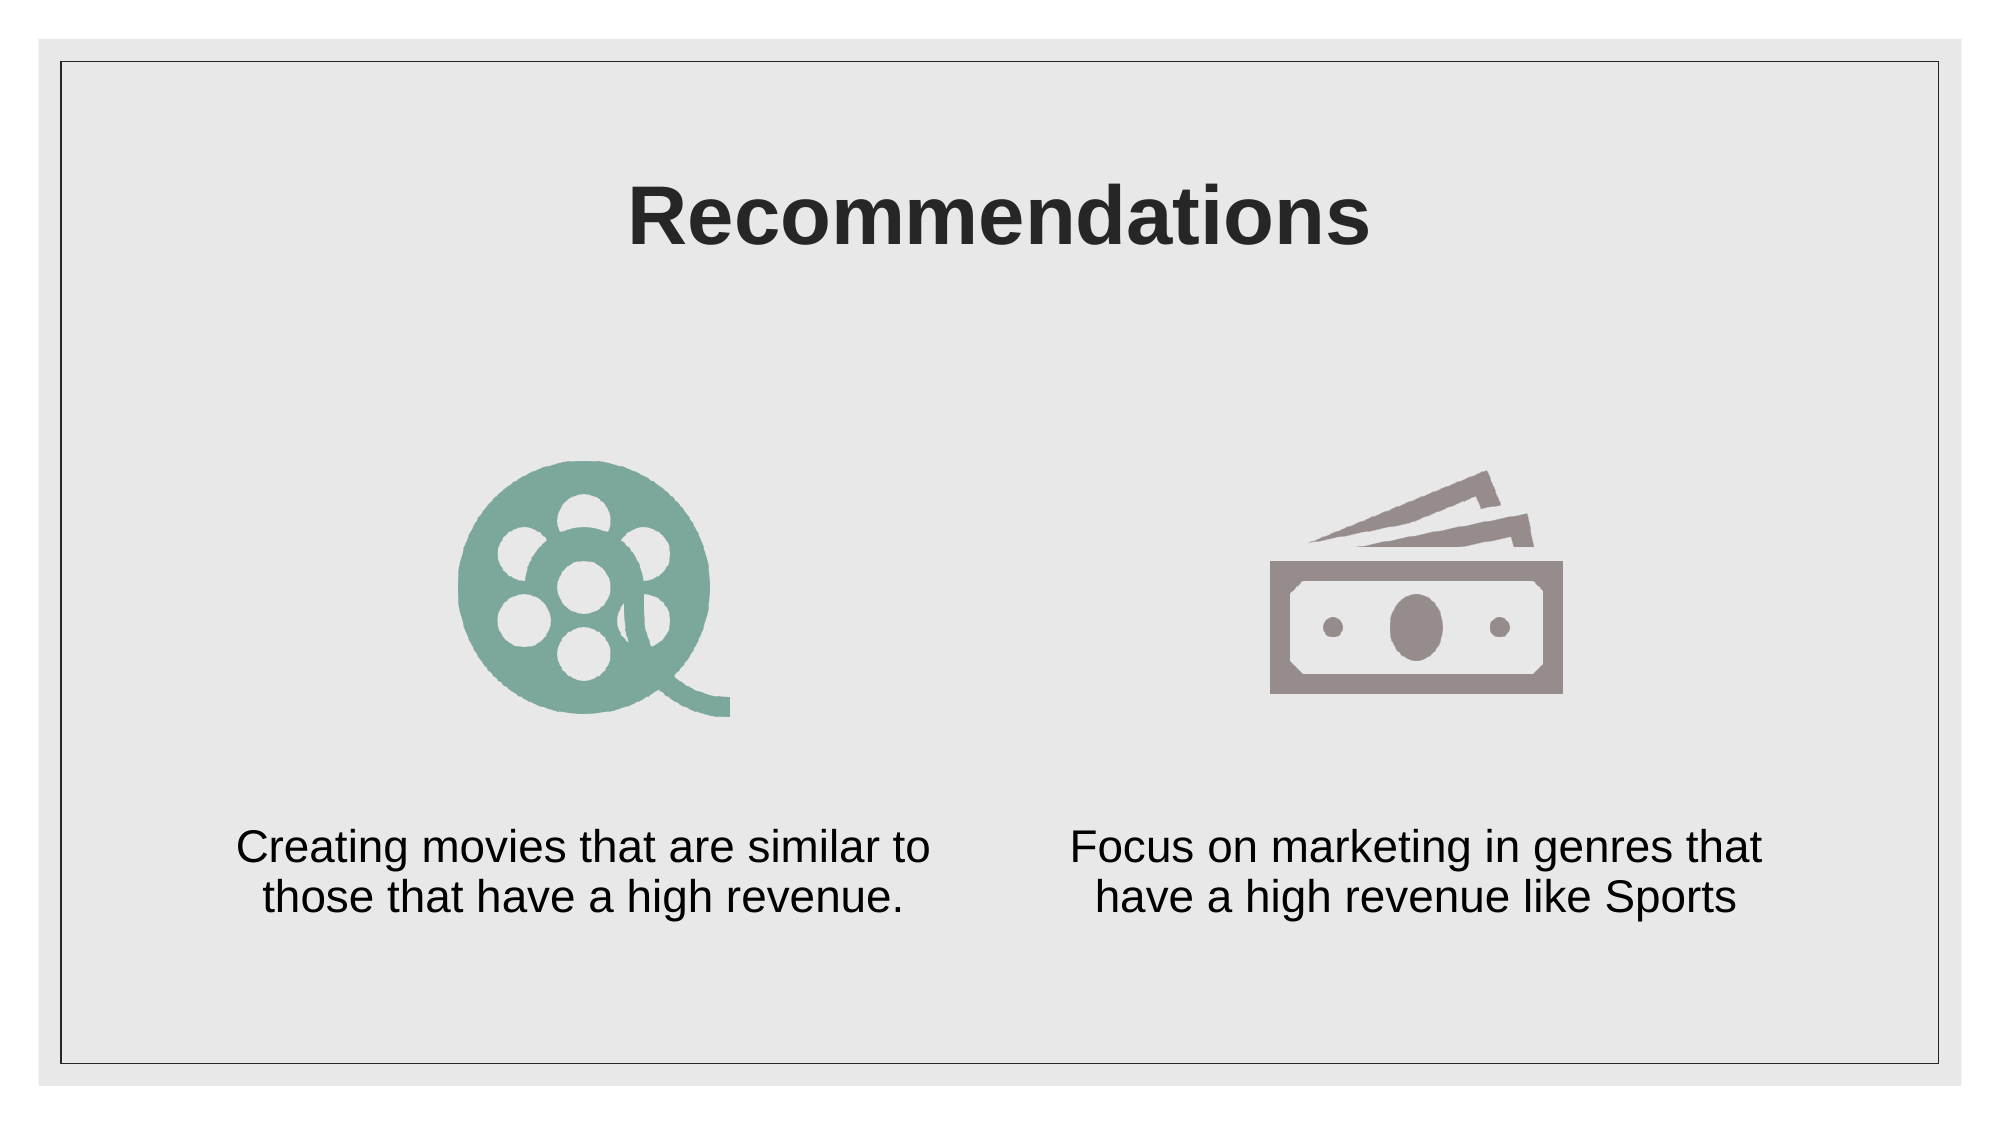

# Recommendations
Creating movies that are similar to those that have a high revenue.
Focus on marketing in genres that have a high revenue like Sports